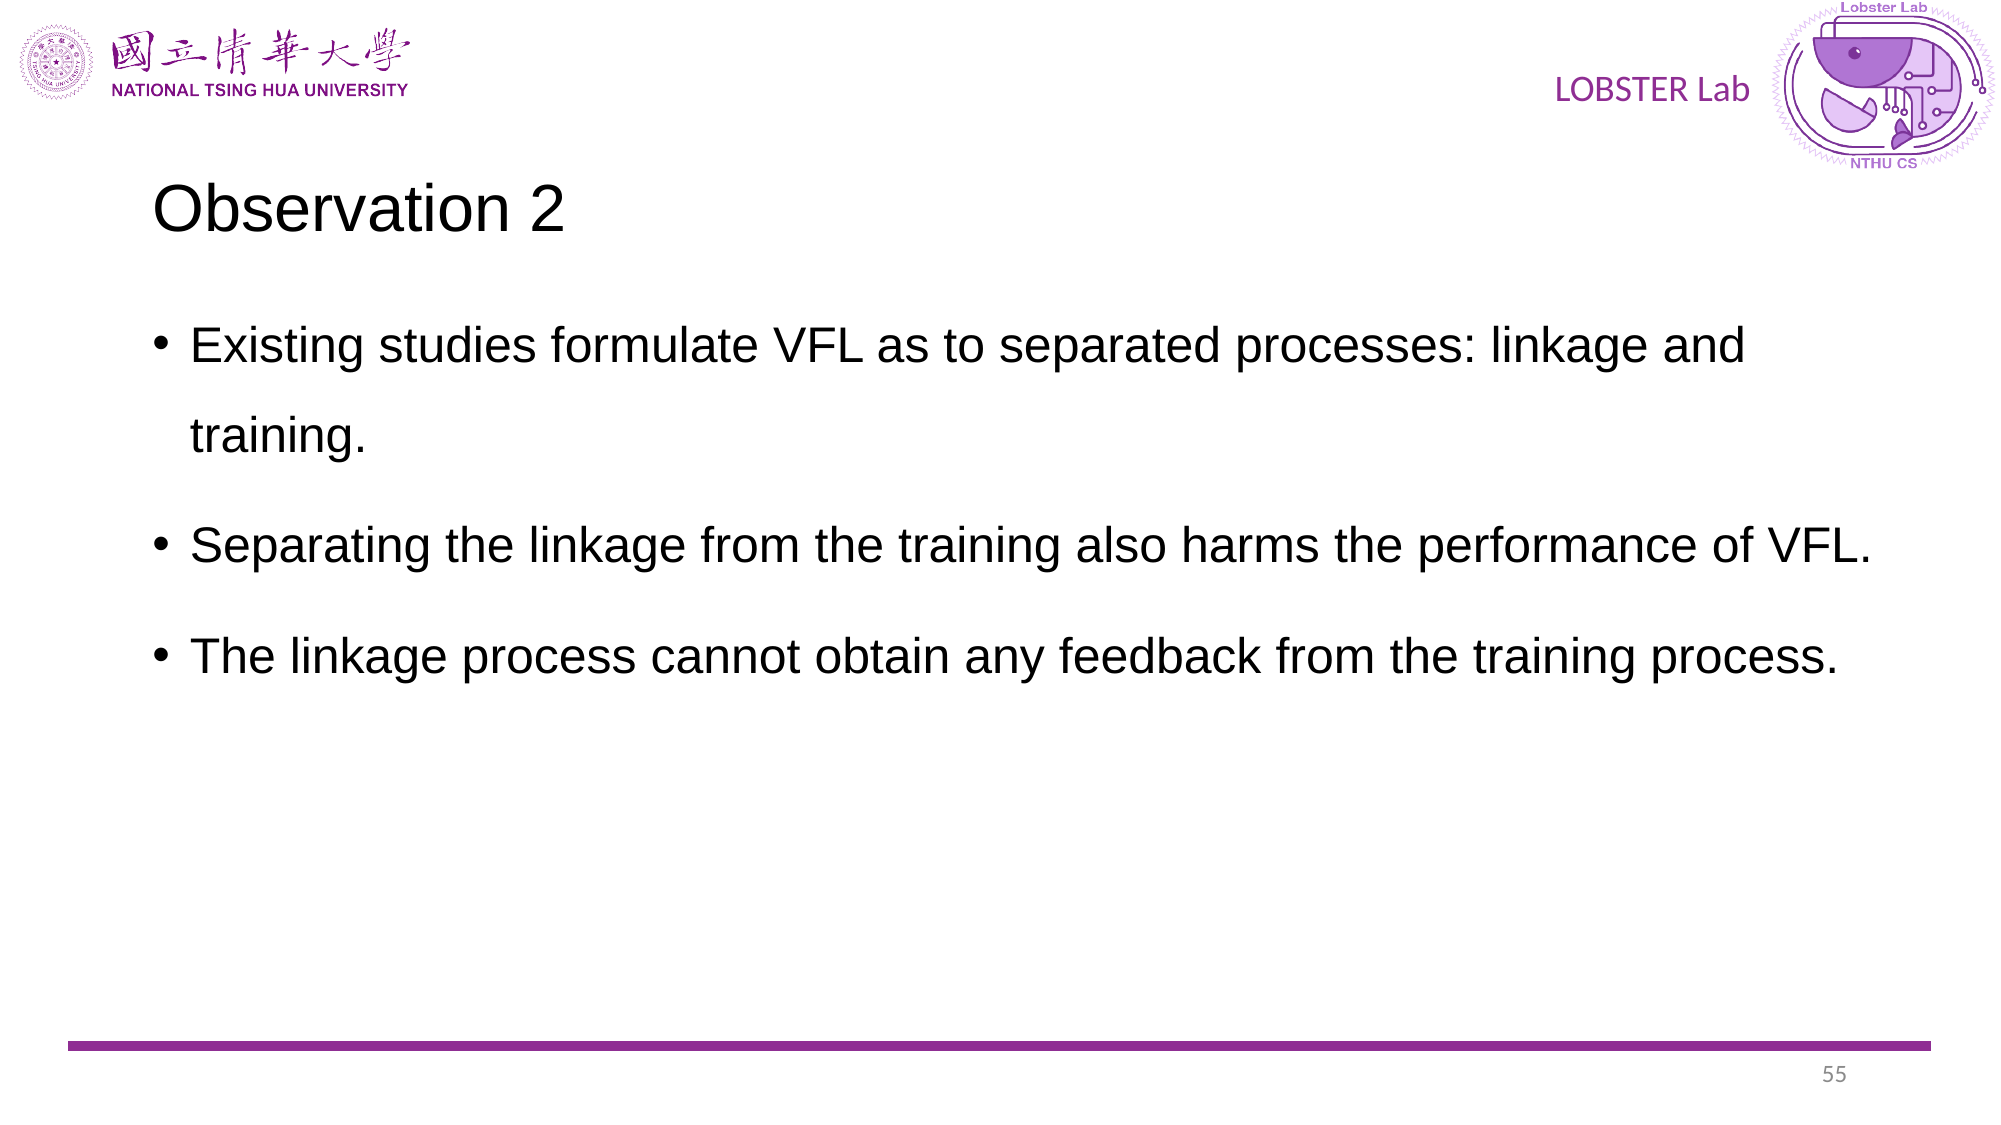

# Observation 2
Existing studies formulate VFL as to separated processes: linkage and training.
Separating the linkage from the training also harms the performance of VFL.
The linkage process cannot obtain any feedback from the training process.
55